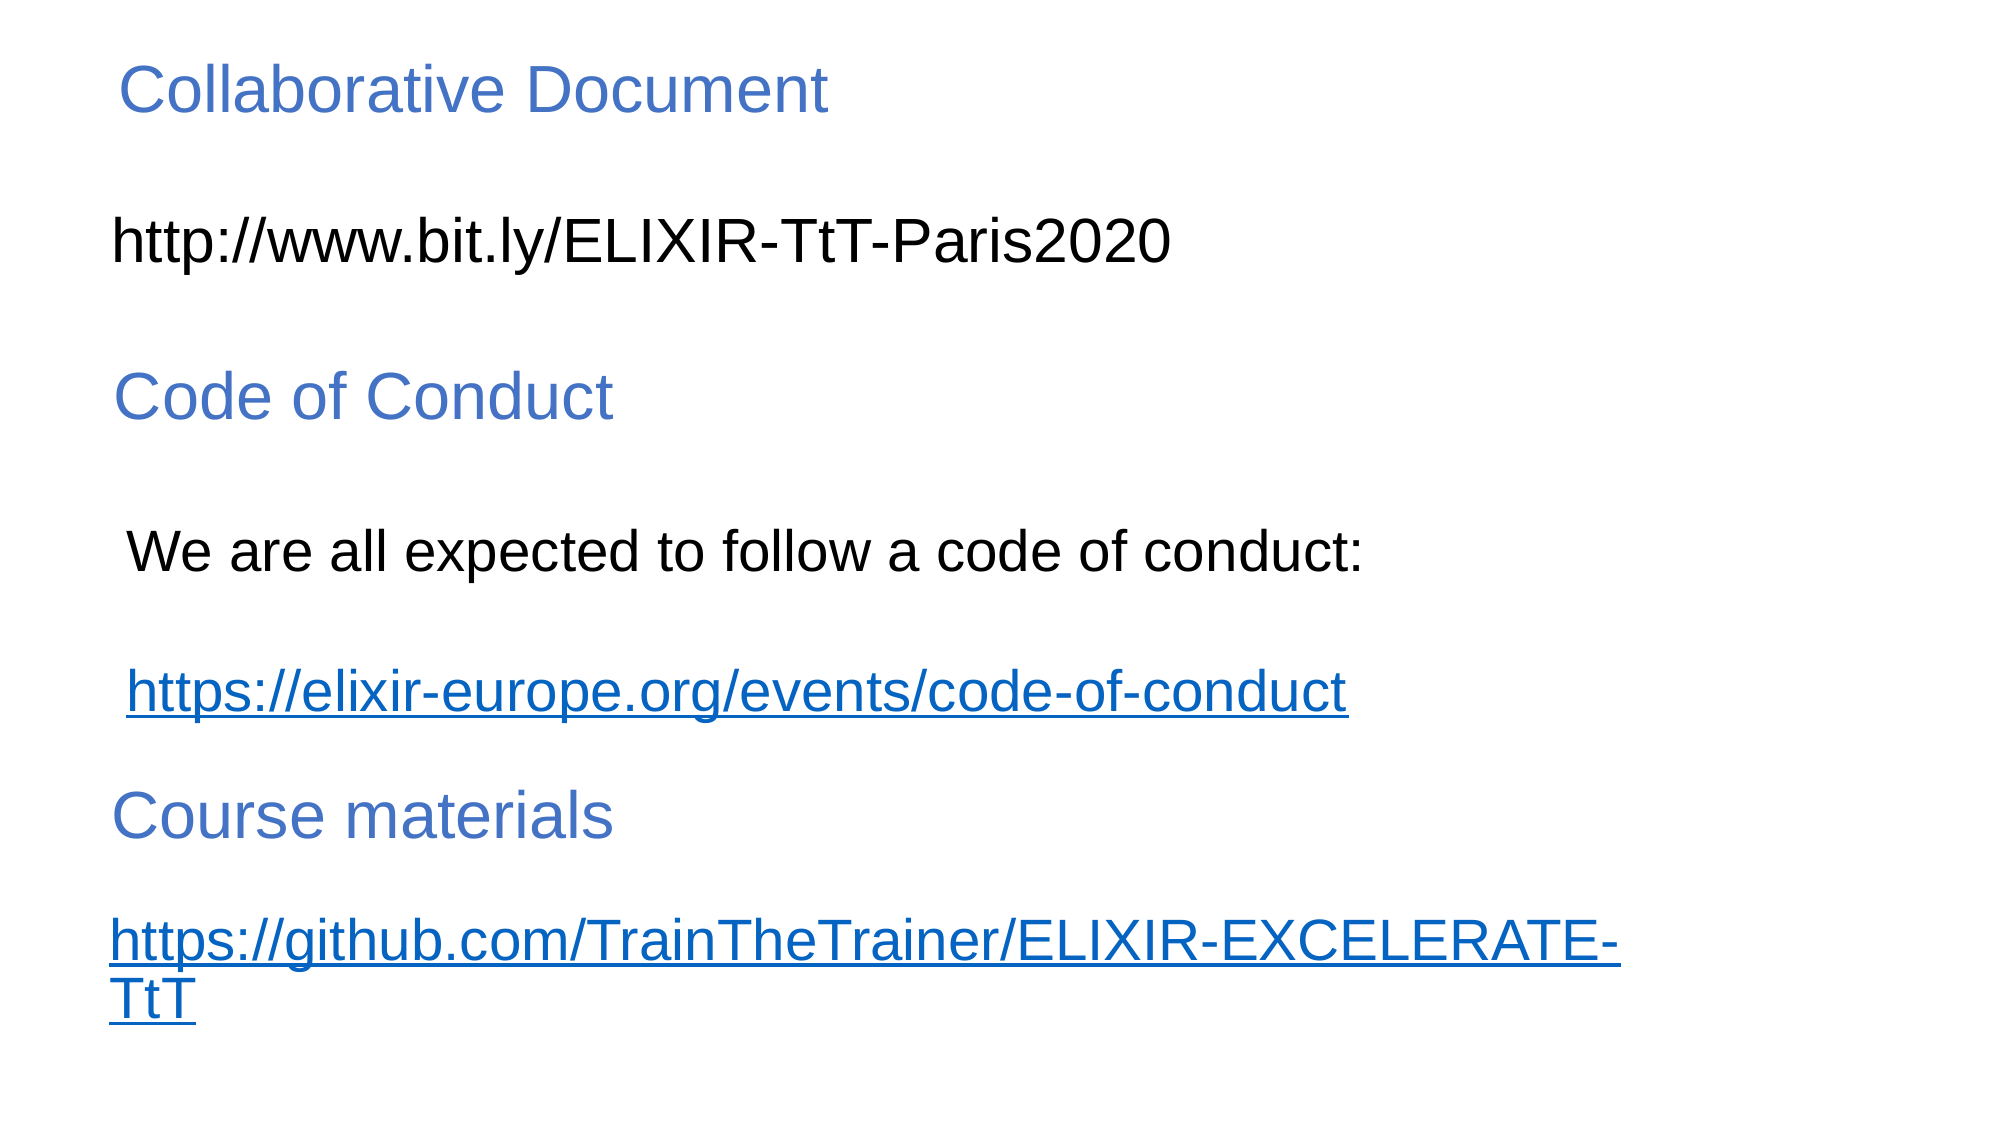

# Collaborative Document
http://www.bit.ly/ELIXIR-TtT-Paris2020
Code of Conduct
We are all expected to follow a code of conduct:

https://elixir-europe.org/events/code-of-conduct

Course materials
https://github.com/TrainTheTrainer/ELIXIR-EXCELERATE-TtT